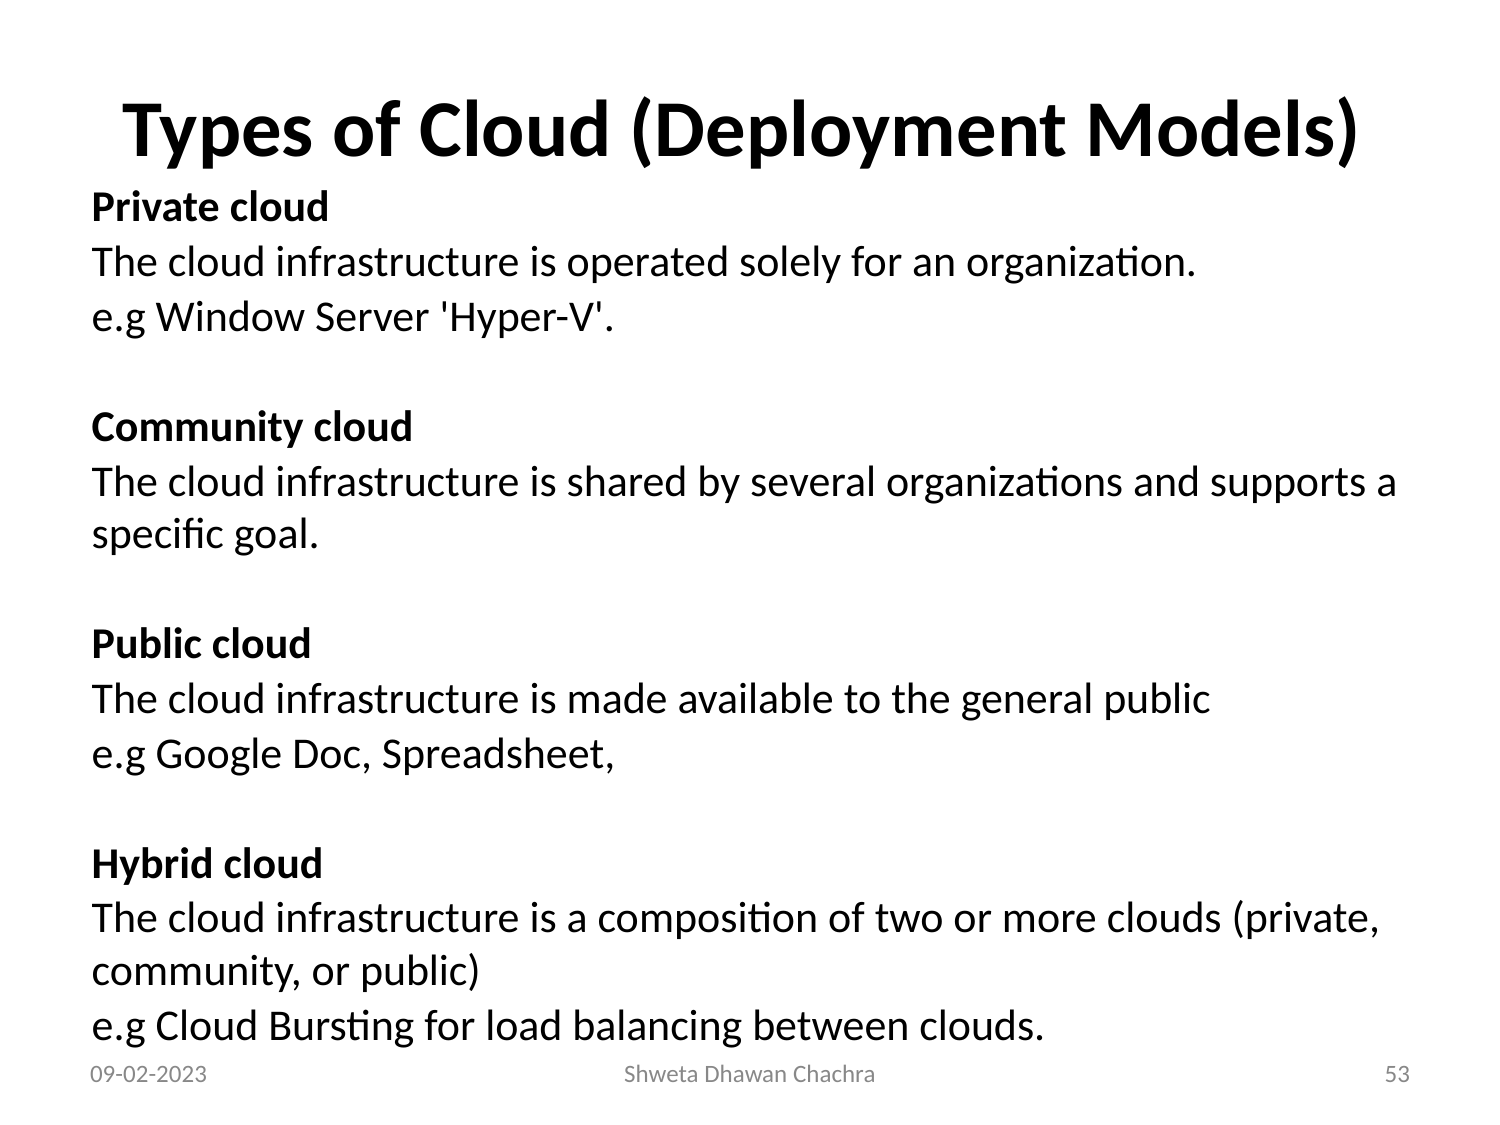

# Types of Cloud (Deployment Models)

Private cloud
The cloud infrastructure is operated solely for an organization.
e.g Window Server 'Hyper-V'.

Community cloud
The cloud infrastructure is shared by several organizations and supports a specific goal.

Public cloud
The cloud infrastructure is made available to the general public
e.g Google Doc, Spreadsheet,

Hybrid cloud
The cloud infrastructure is a composition of two or more clouds (private, community, or public)
e.g Cloud Bursting for load balancing between clouds.
09-02-2023
Shweta Dhawan Chachra
53